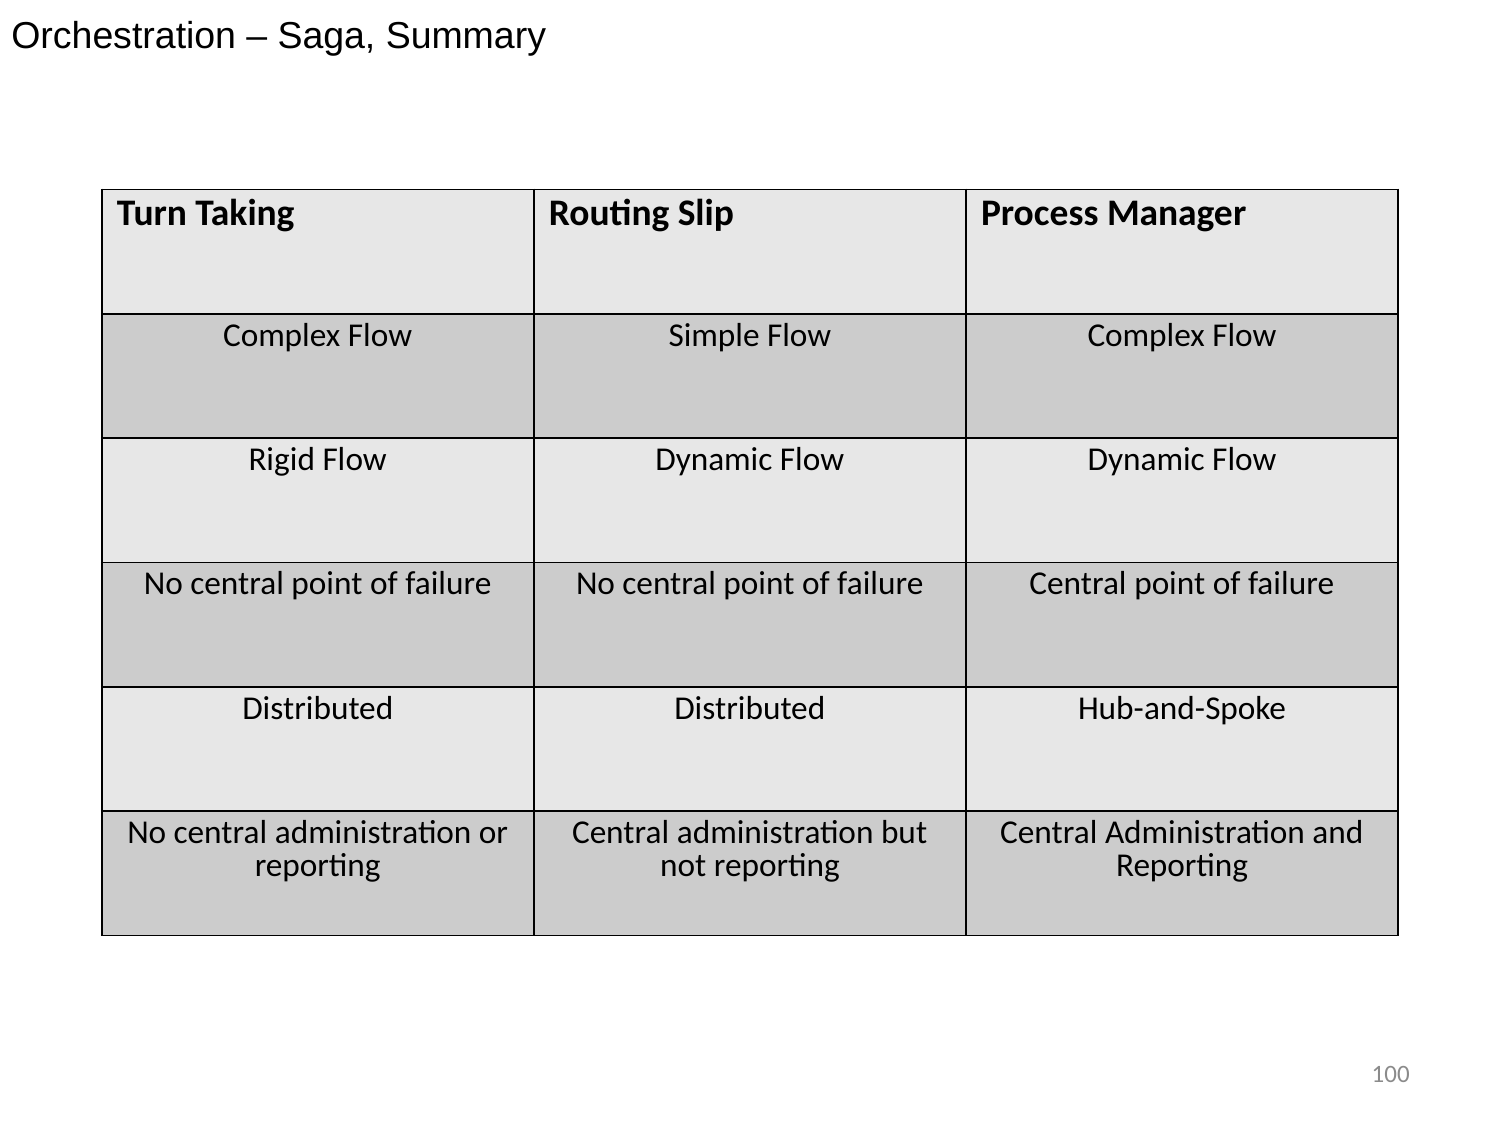

Orchestration – Saga, Summary
| Turn Taking | Routing Slip | Process Manager |
| --- | --- | --- |
| Complex Flow | Simple Flow | Complex Flow |
| Rigid Flow | Dynamic Flow | Dynamic Flow |
| No central point of failure | No central point of failure | Central point of failure |
| Distributed | Distributed | Hub-and-Spoke |
| No central administration or reporting | Central administration but not reporting | Central Administration and Reporting |
100